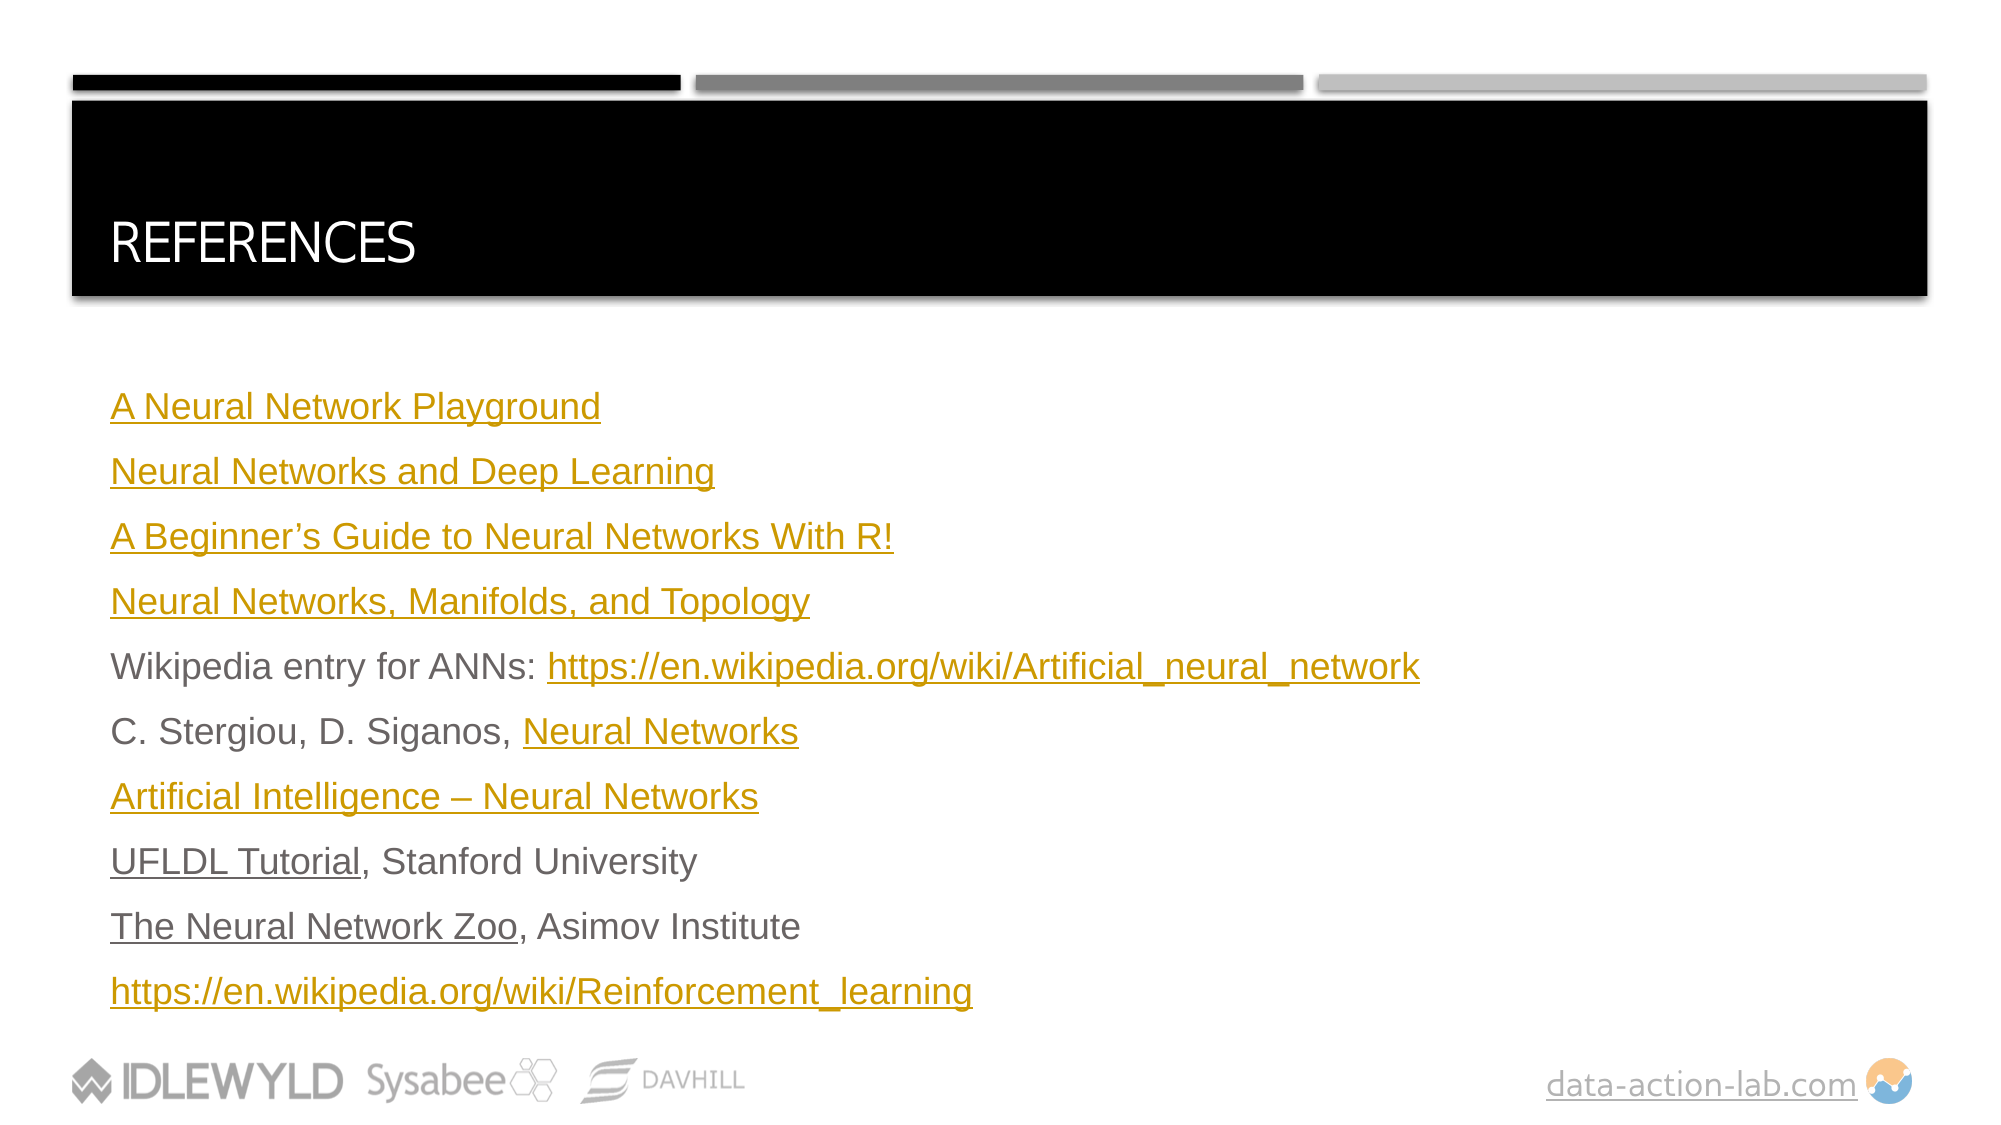

# References
A Neural Network Playground
Neural Networks and Deep Learning
A Beginner’s Guide to Neural Networks With R!
Neural Networks, Manifolds, and Topology
Wikipedia entry for ANNs: https://en.wikipedia.org/wiki/Artificial_neural_network
C. Stergiou, D. Siganos, Neural Networks
Artificial Intelligence – Neural Networks
UFLDL Tutorial, Stanford University
The Neural Network Zoo, Asimov Institute
https://en.wikipedia.org/wiki/Reinforcement_learning